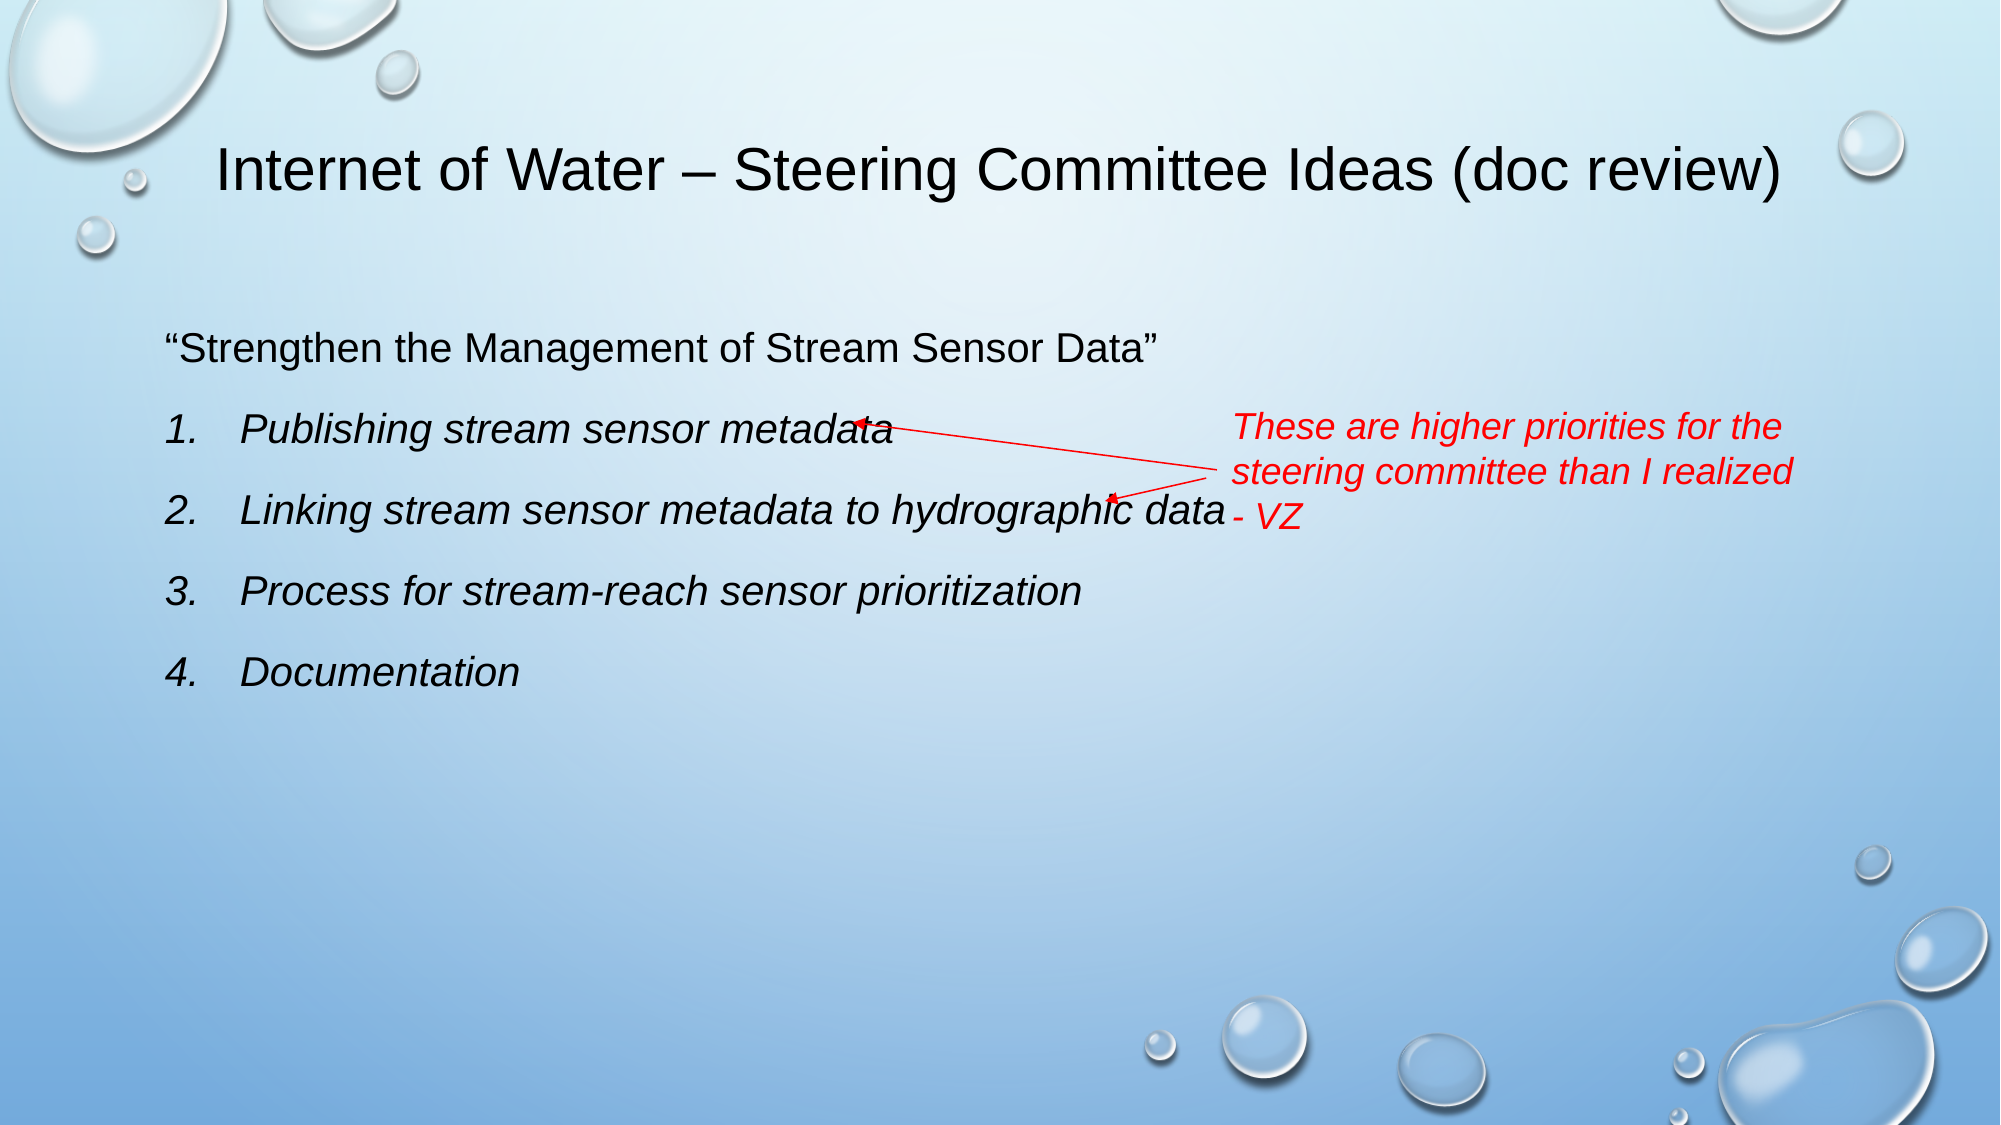

# Internet of Water – Steering Committee Ideas (doc review)
“Strengthen the Management of Stream Sensor Data”
Publishing stream sensor metadata
Linking stream sensor metadata to hydrographic data
Process for stream-reach sensor prioritization
Documentation
These are higher priorities for the steering committee than I realized - VZ